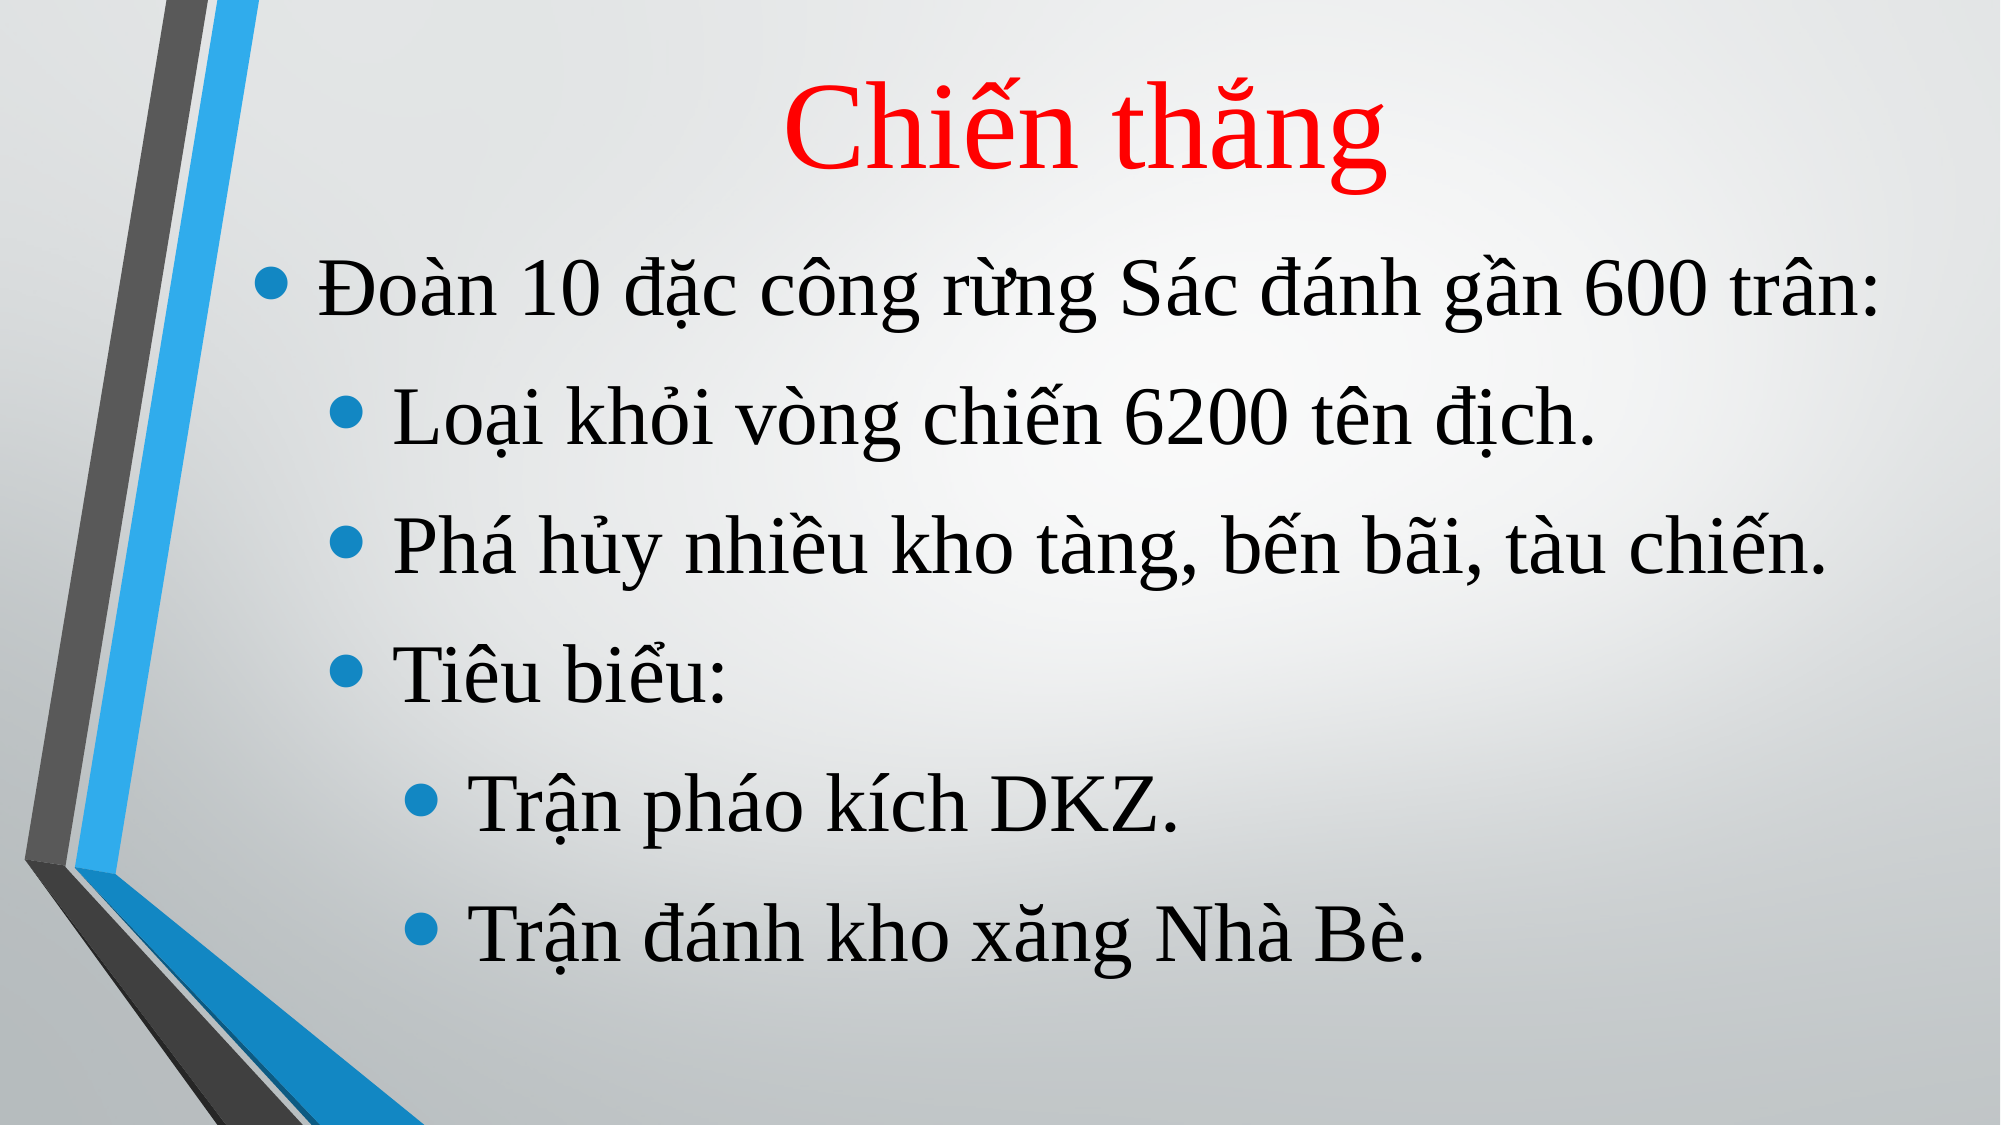

# Chiến thắng
 Đoàn 10 đặc công rừng Sác đánh gần 600 trân:
 Loại khỏi vòng chiến 6200 tên địch.
 Phá hủy nhiều kho tàng, bến bãi, tàu chiến.
 Tiêu biểu:
 Trận pháo kích DKZ.
 Trận đánh kho xăng Nhà Bè.